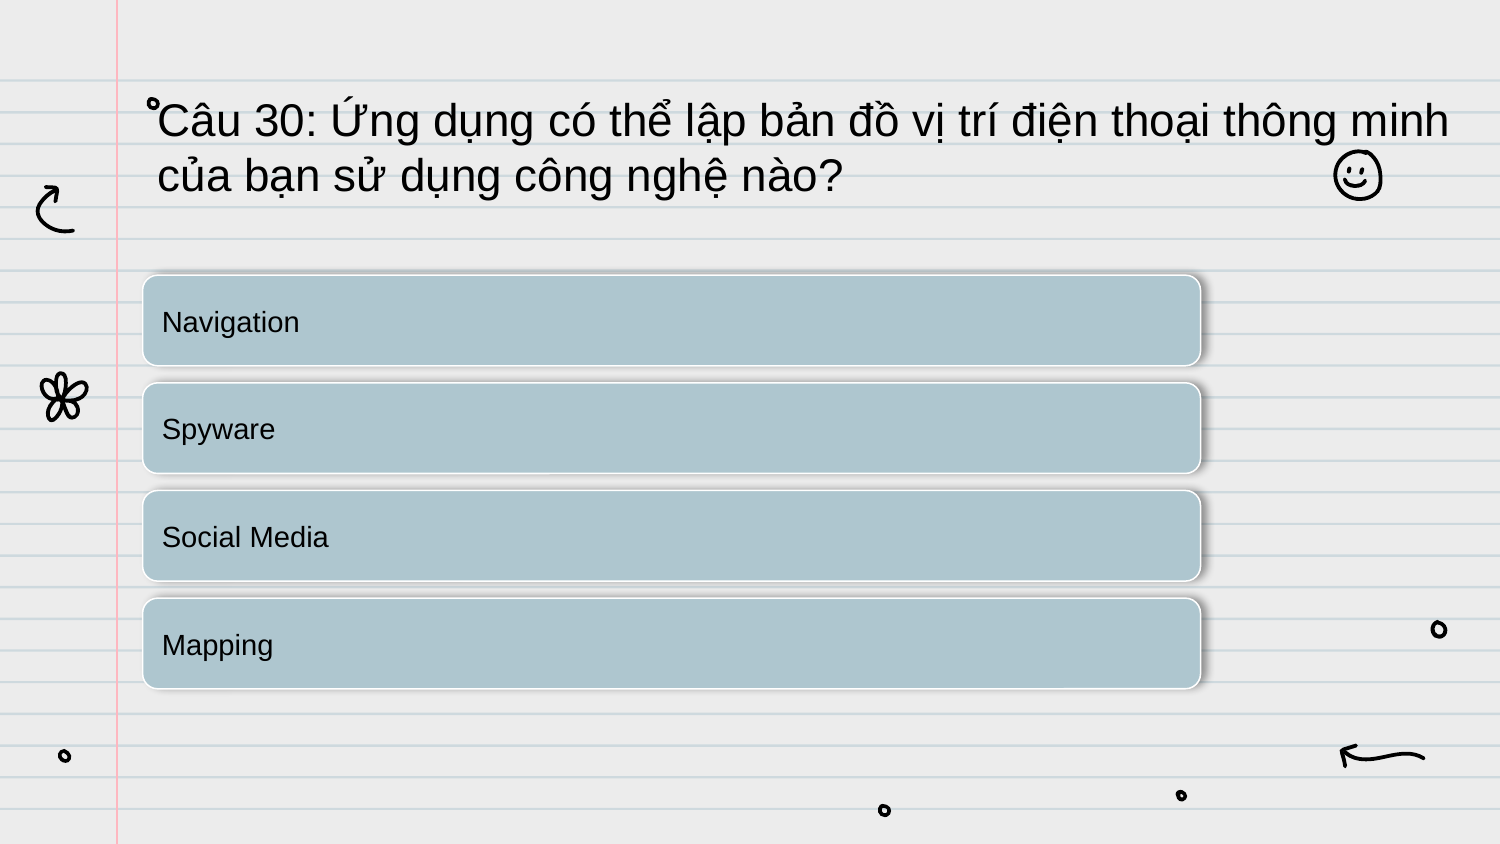

# Câu 30: Ứng dụng có thể lập bản đồ vị trí điện thoại thông minh của bạn sử dụng công nghệ nào?
Navigation
Spyware
Social Media
Mapping